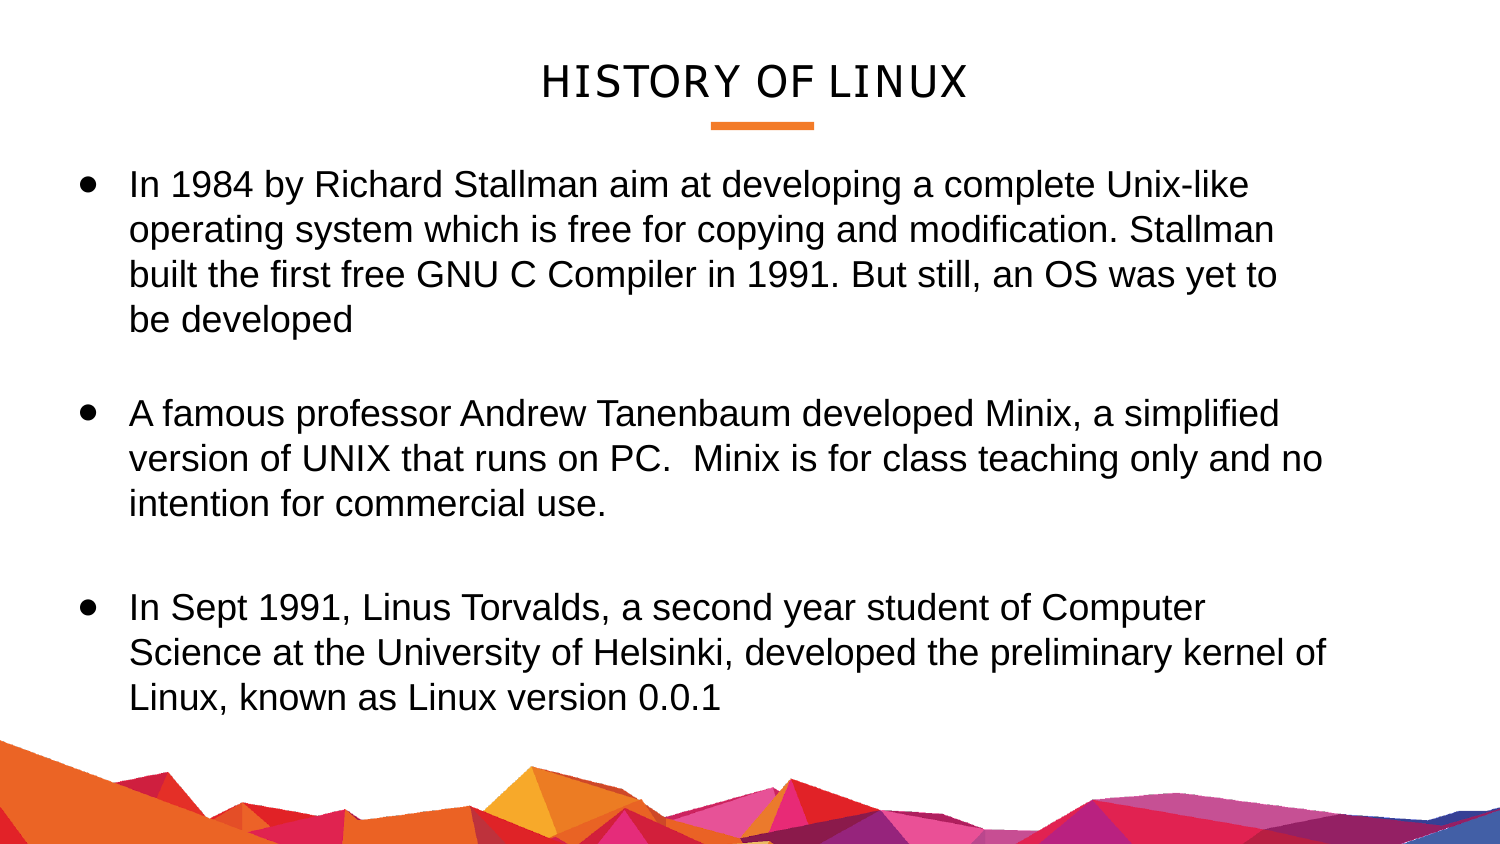

# HISTORY OF LINUX
In 1984 by Richard Stallman aim at developing a complete Unix-like operating system which is free for copying and modification. Stallman built the first free GNU C Compiler in 1991. But still, an OS was yet to be developed
A famous professor Andrew Tanenbaum developed Minix, a simplified version of UNIX that runs on PC.  Minix is for class teaching only and no intention for commercial use.

In Sept 1991, Linus Torvalds, a second year student of Computer Science at the University of Helsinki, developed the preliminary kernel of Linux, known as Linux version 0.0.1